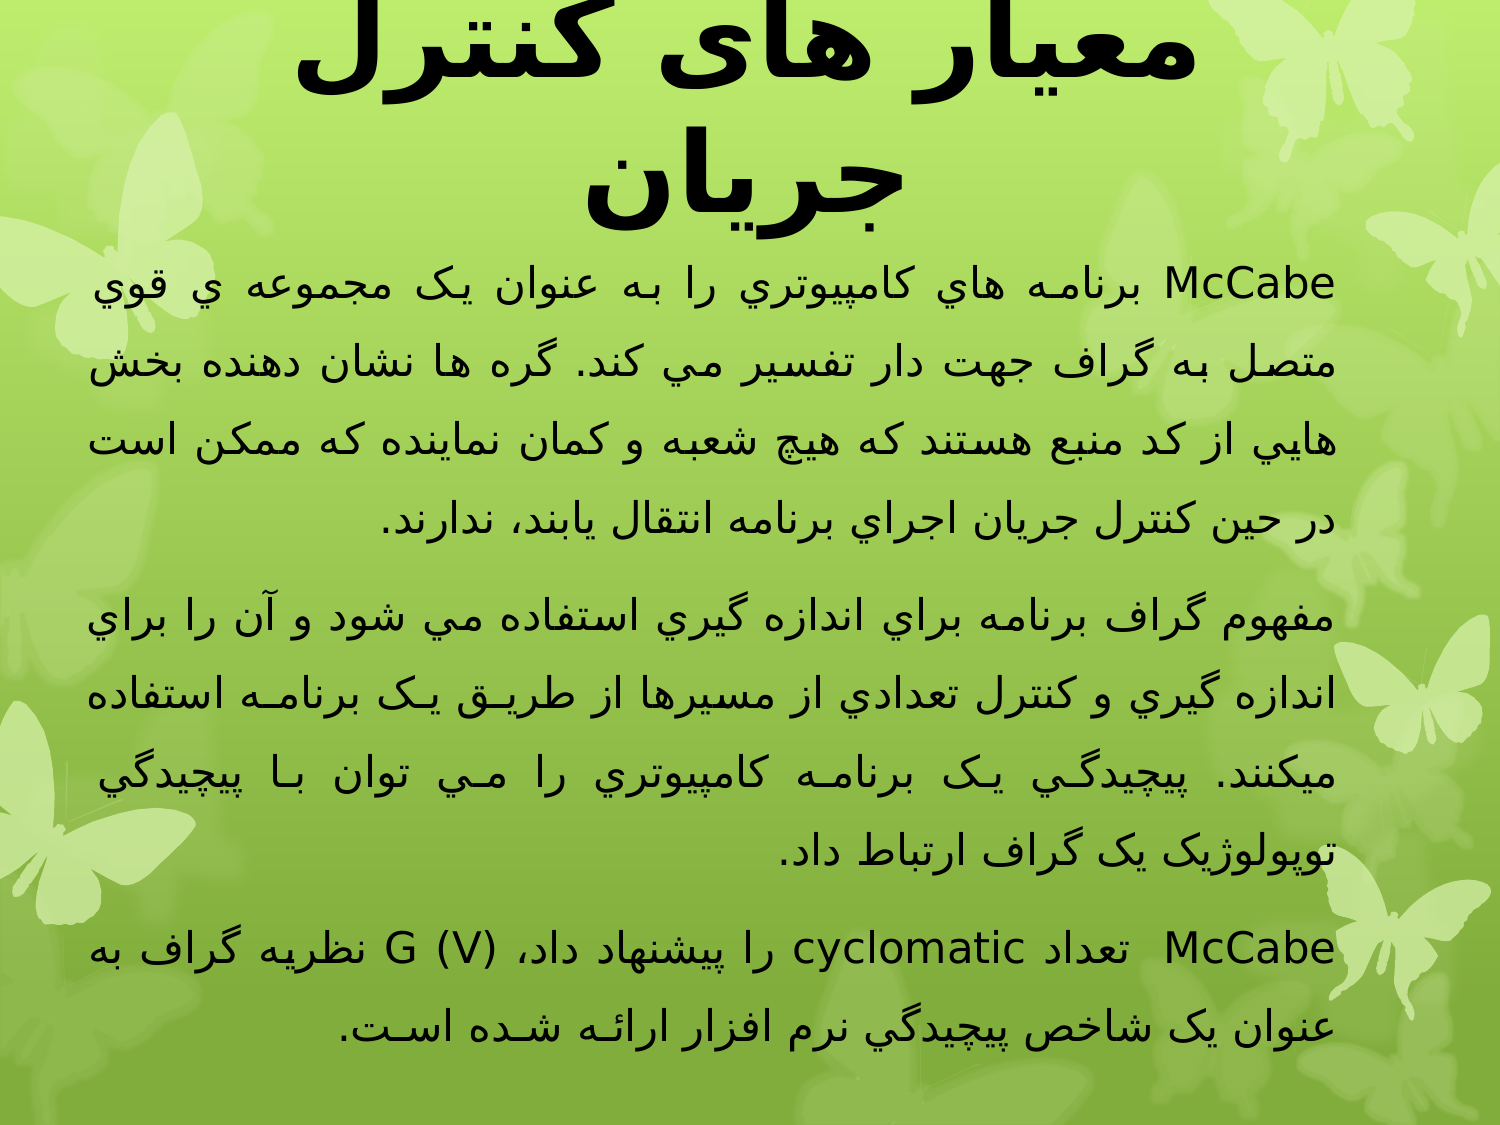

# معیار های کنترل جریان
McCabe برنامه هاي کامپيوتري را به عنوان يک مجموعه ي قوي متصل به گراف جهت دار تفسير مي کند. گره ها نشان دهنده بخش هايي از کد منبع هستند که هيچ شعبه و کمان نماينده که ممکن است در حين کنترل جريان اجراي برنامه انتقال يابند، ندارند.
مفهوم گراف برنامه براي اندازه گيري استفاده مي شود و آن را براي اندازه گيري و کنترل تعدادي از مسيرها از طريـق يـک برنامـه استفاده ميکنند. پيچيدگي يک برنامه کامپيوتري را مي توان با پيچيدگي توپولوژيک يک گراف ارتباط داد.
McCabe  تعداد cyclomatic را پيشنهاد داد، (V) G نظريه گراف به عنوان يک شاخص پيچيدگي نرم افزار ارائـه شـده اسـت.